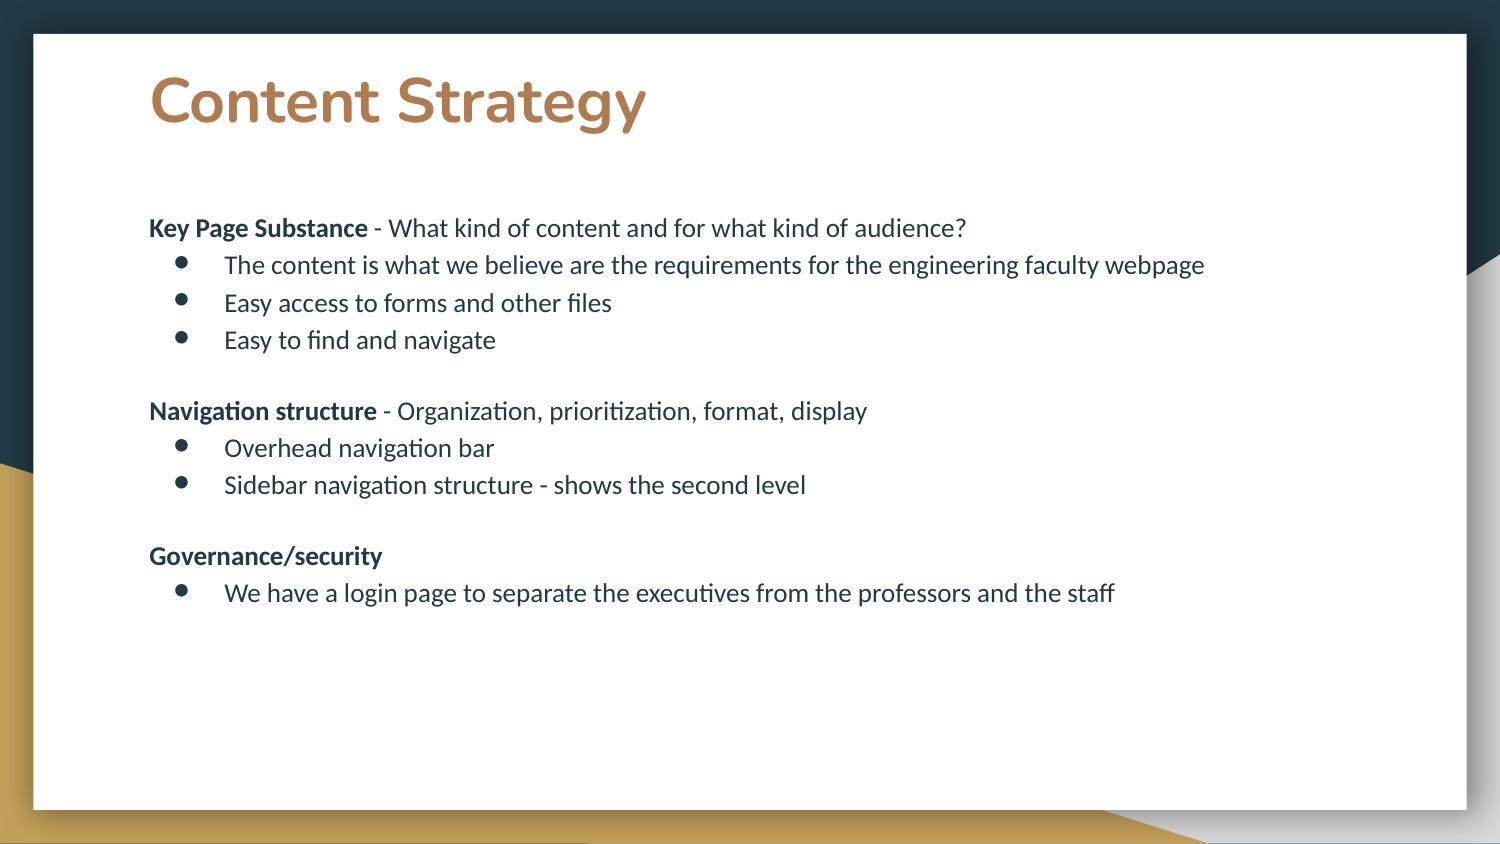

# Content Strategy
Key Page Substance - What kind of content and for what kind of audience?
The content is what we believe are the requirements for the engineering faculty webpage
Easy access to forms and other files
Easy to find and navigate
Navigation structure - Organization, prioritization, format, display
Overhead navigation bar
Sidebar navigation structure - shows the second level
Governance/security
We have a login page to separate the executives from the professors and the staff